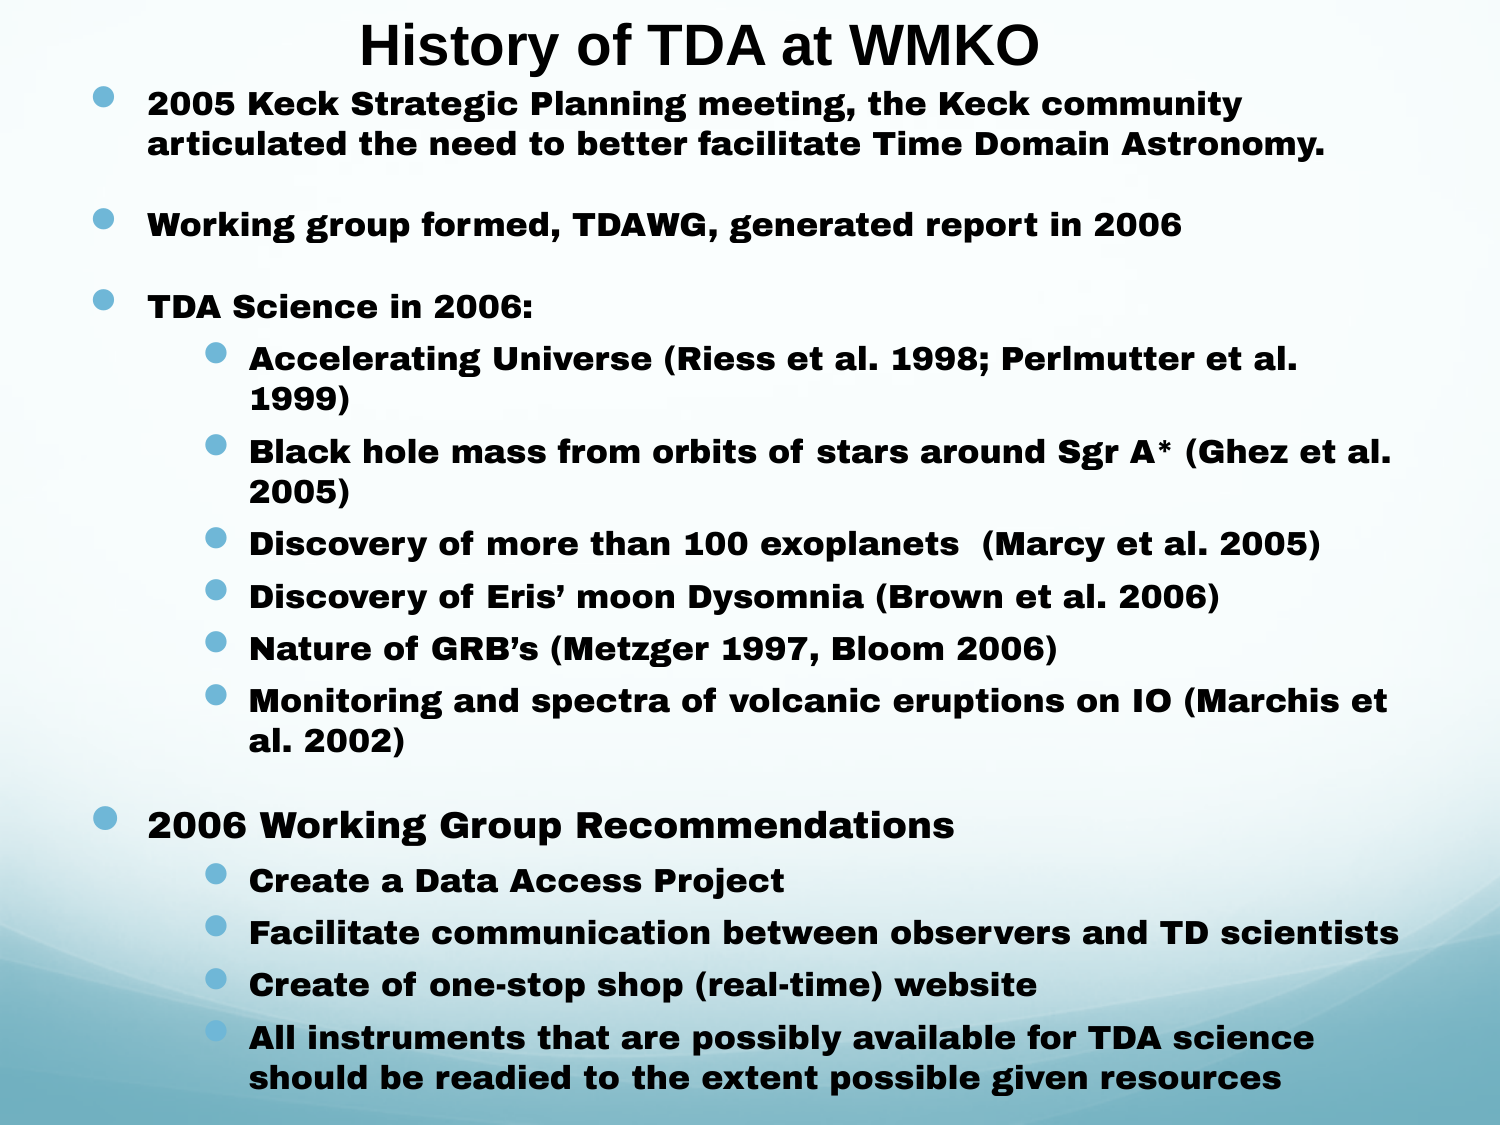

History of TDA at WMKO

2005 Keck Strategic Planning meeting, the Keck community articulated the need to better facilitate Time Domain Astronomy.
Working group formed, TDAWG, generated report in 2006
TDA Science in 2006:
Accelerating Universe (Riess et al. 1998; Perlmutter et al. 1999)
Black hole mass from orbits of stars around Sgr A* (Ghez et al. 2005)
Discovery of more than 100 exoplanets  (Marcy et al. 2005)
Discovery of Eris’ moon Dysomnia (Brown et al. 2006)
Nature of GRB’s (Metzger 1997, Bloom 2006)
Monitoring and spectra of volcanic eruptions on IO (Marchis et al. 2002)
2006 Working Group Recommendations
Create a Data Access Project
Facilitate communication between observers and TD scientists
Create of one-stop shop (real-time) website
All instruments that are possibly available for TDA science should be readied to the extent possible given resources